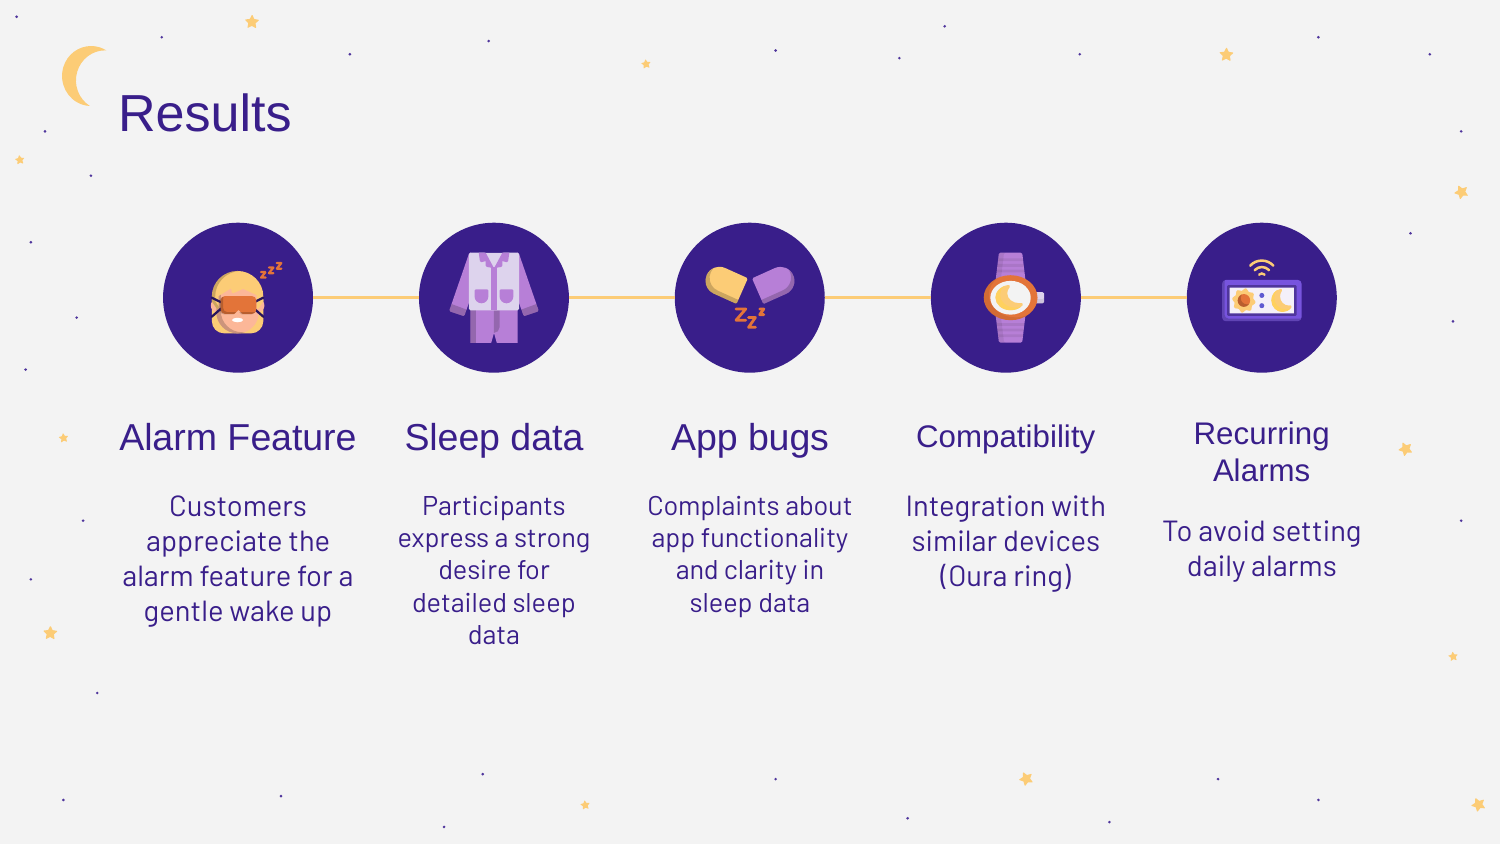

# Results

Alarm Feature
Sleep data
App bugs
Compatibility
Recurring Alarms
Complaints about app functionality and clarity in sleep data
Customers appreciate the alarm feature for a gentle wake up
Integration with similar devices (Oura ring)
Participants express a strong desire for detailed sleep data
To avoid setting daily alarms